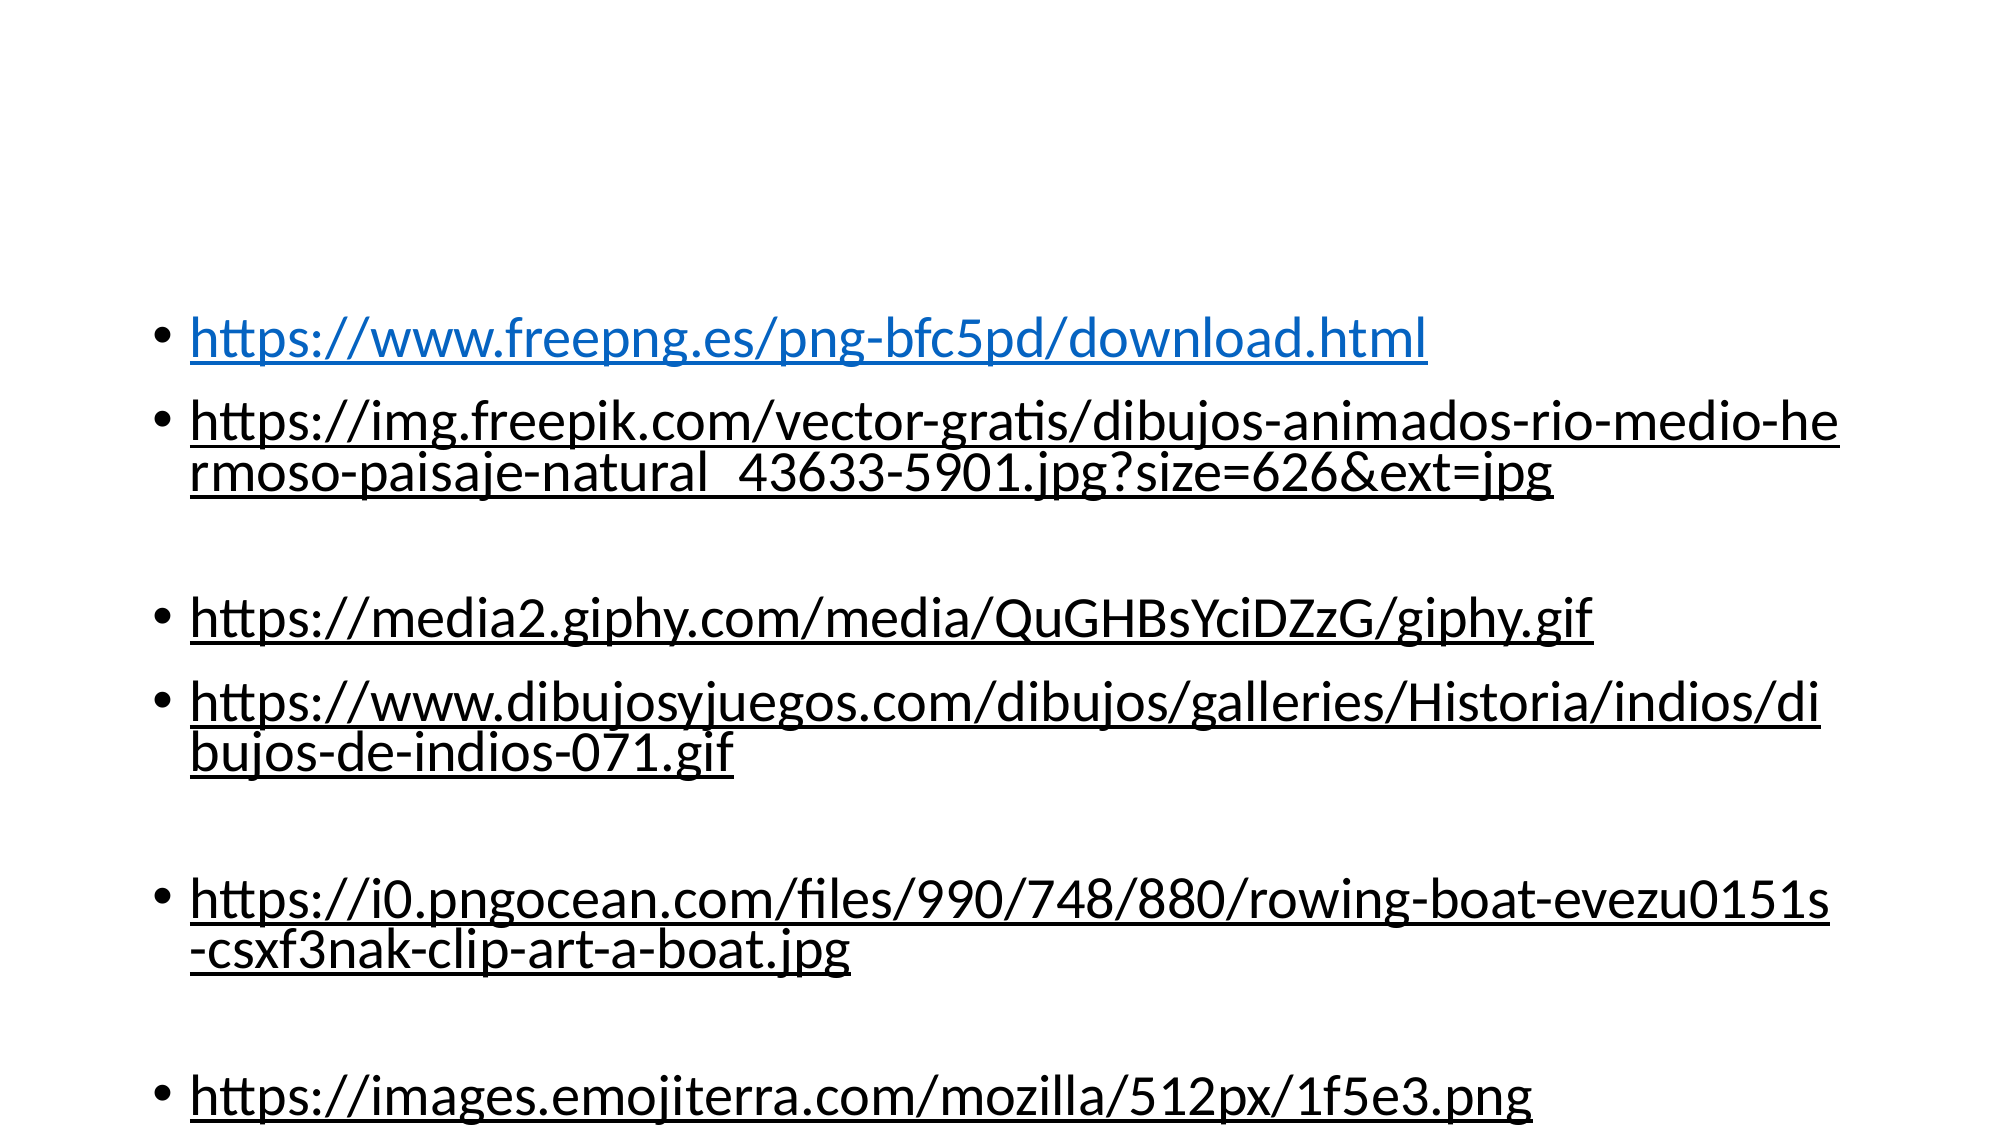

#
https://www.freepng.es/png-bfc5pd/download.html
https://img.freepik.com/vector-gratis/dibujos-animados-rio-medio-hermoso-paisaje-natural_43633-5901.jpg?size=626&ext=jpg
https://media2.giphy.com/media/QuGHBsYciDZzG/giphy.gif
https://www.dibujosyjuegos.com/dibujos/galleries/Historia/indios/dibujos-de-indios-071.gif
https://i0.pngocean.com/files/990/748/880/rowing-boat-evezu0151s-csxf3nak-clip-art-a-boat.jpg
https://images.emojiterra.com/mozilla/512px/1f5e3.png